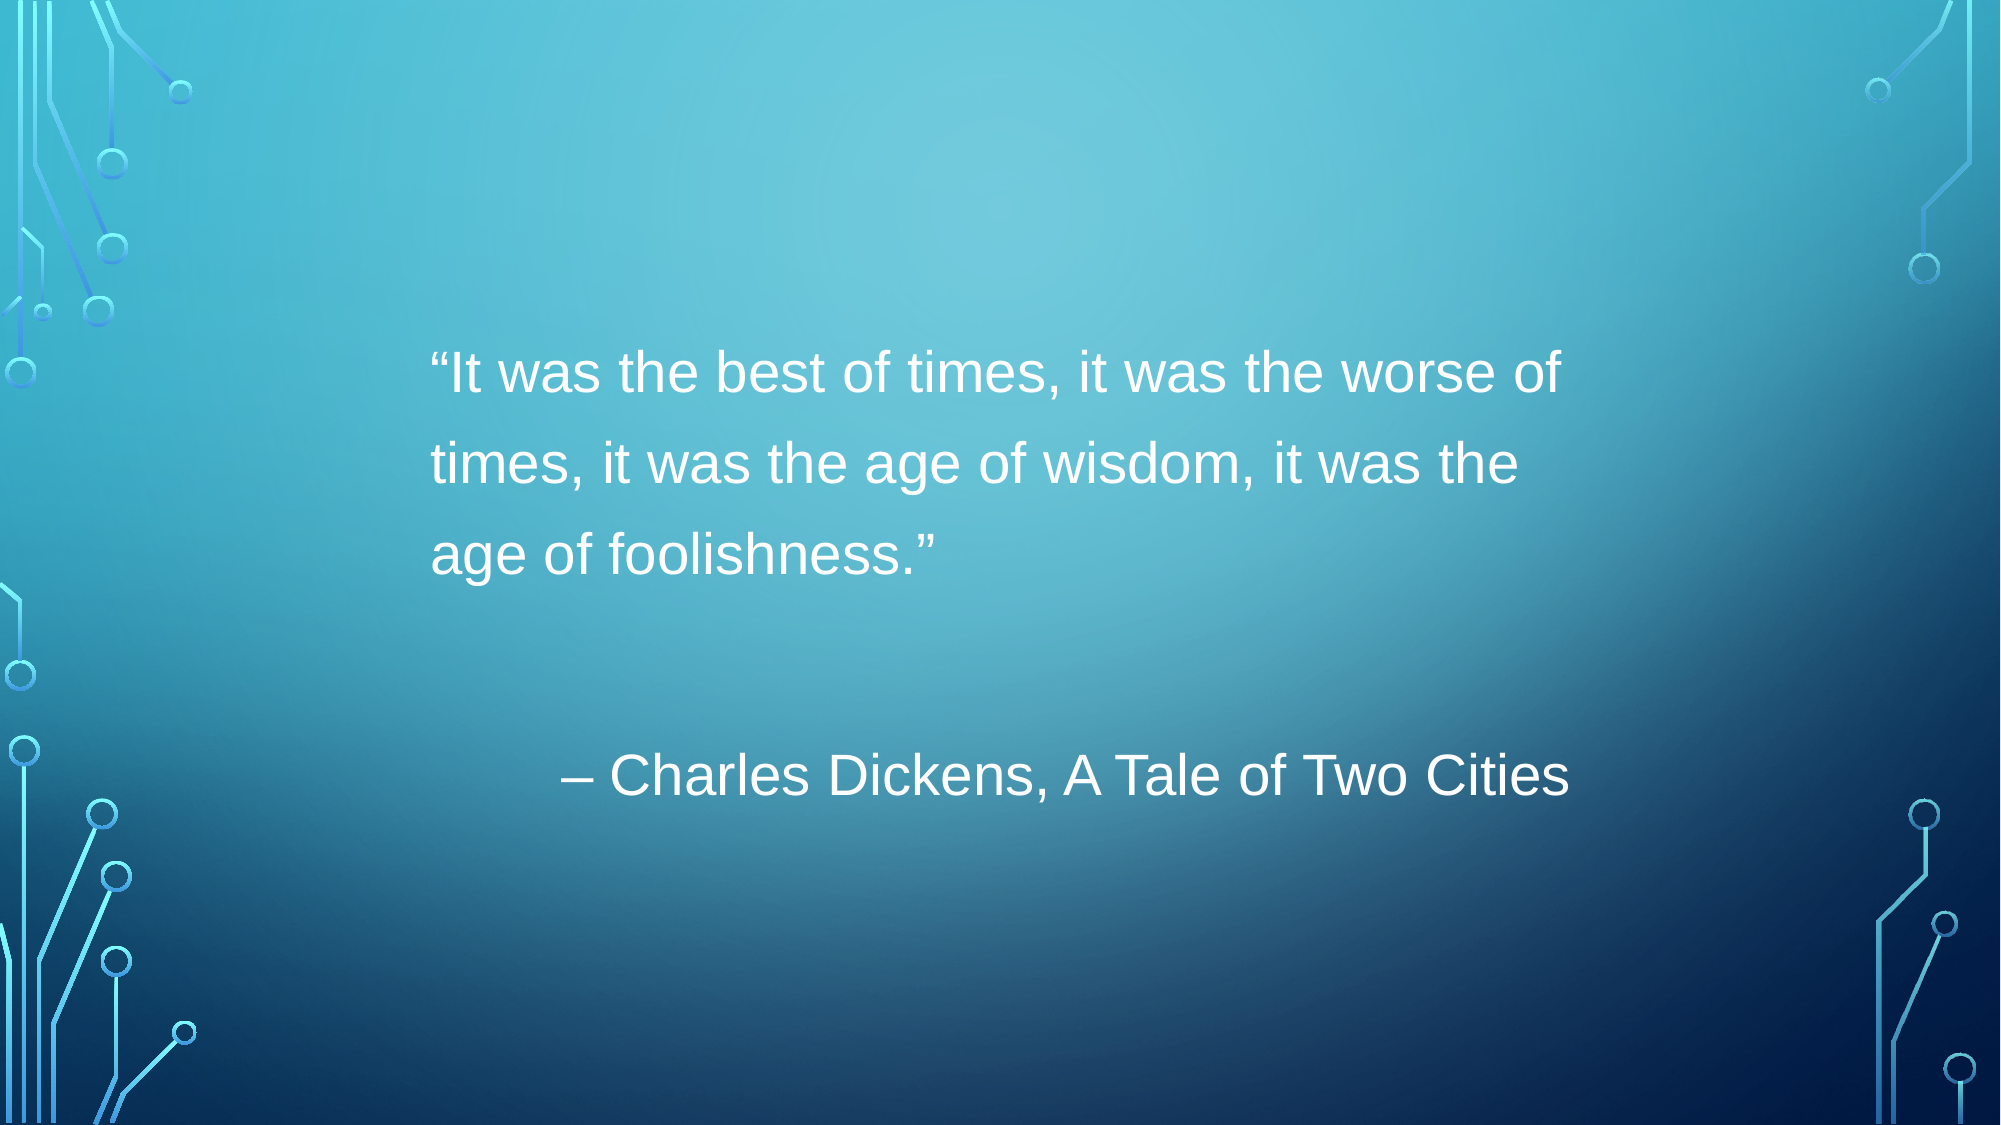

“It was the best of times, it was the worse of times, it was the age of wisdom, it was the age of foolishness.”
– Charles Dickens, A Tale of Two Cities